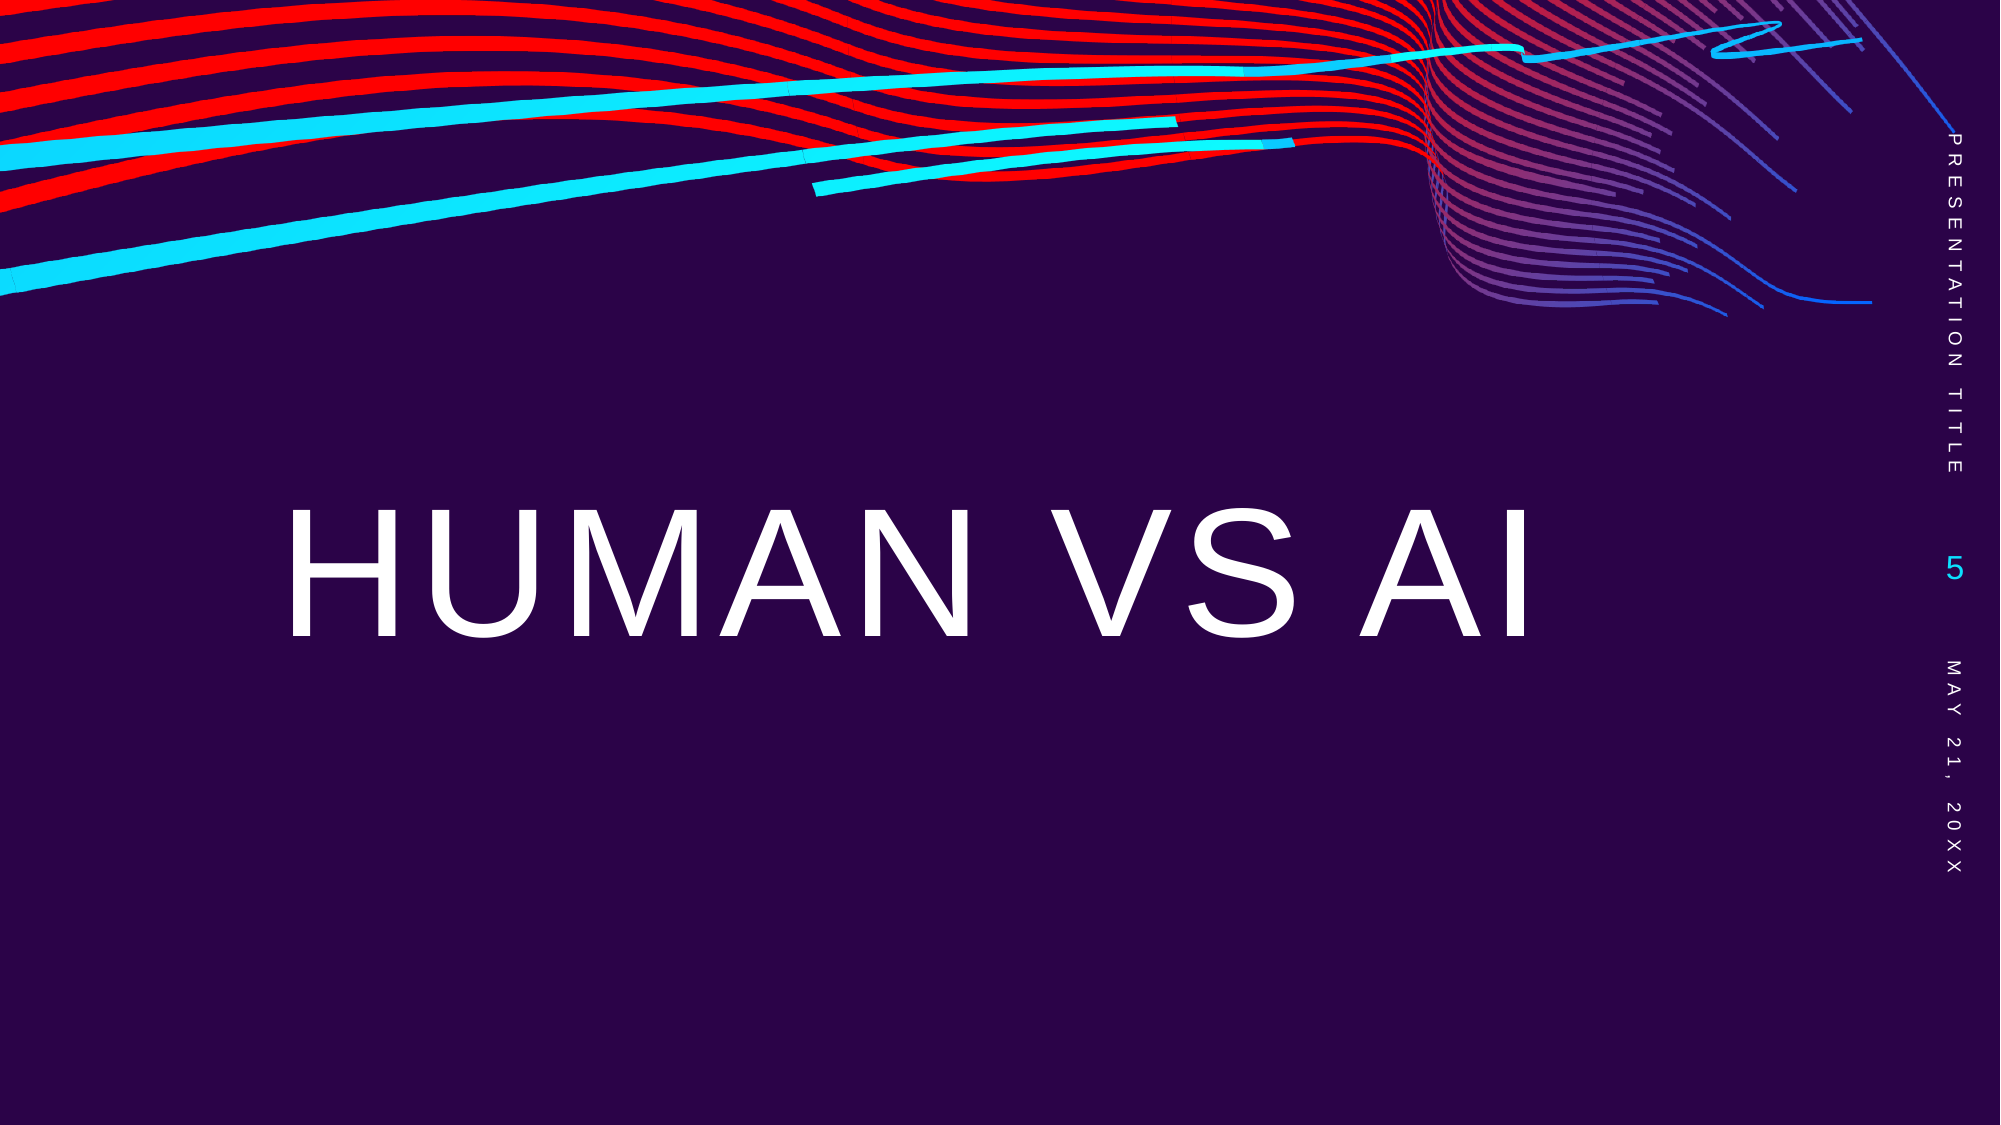

PRESENTATION TITLE
# Human Vs AI
5
May 21, 20XX